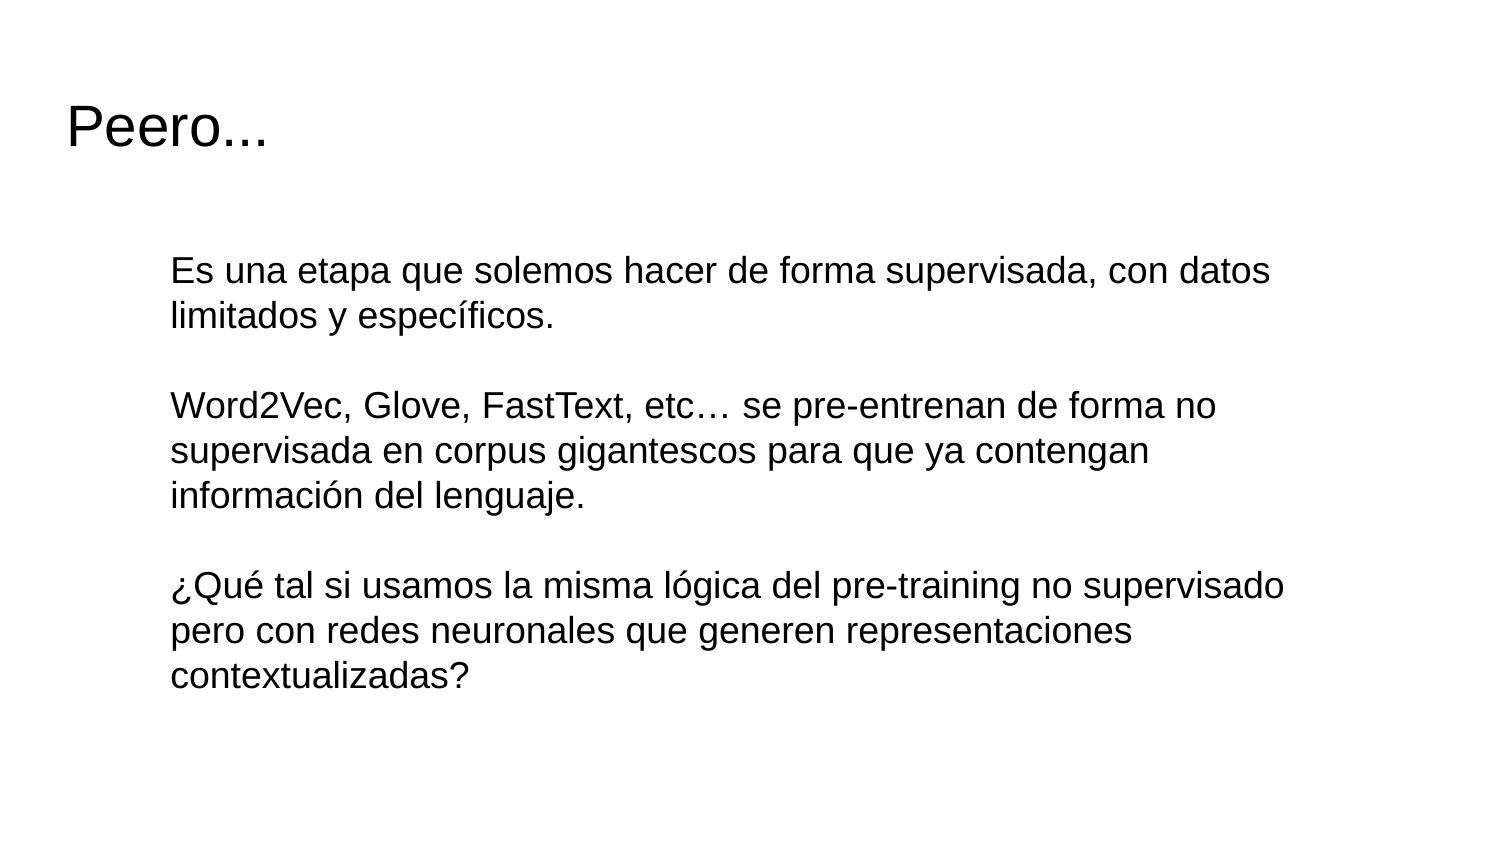

# Peero...
Es una etapa que solemos hacer de forma supervisada, con datos limitados y específicos.

Word2Vec, Glove, FastText, etc… se pre-entrenan de forma no supervisada en corpus gigantescos para que ya contengan información del lenguaje.

¿Qué tal si usamos la misma lógica del pre-training no supervisado pero con redes neuronales que generen representaciones contextualizadas?